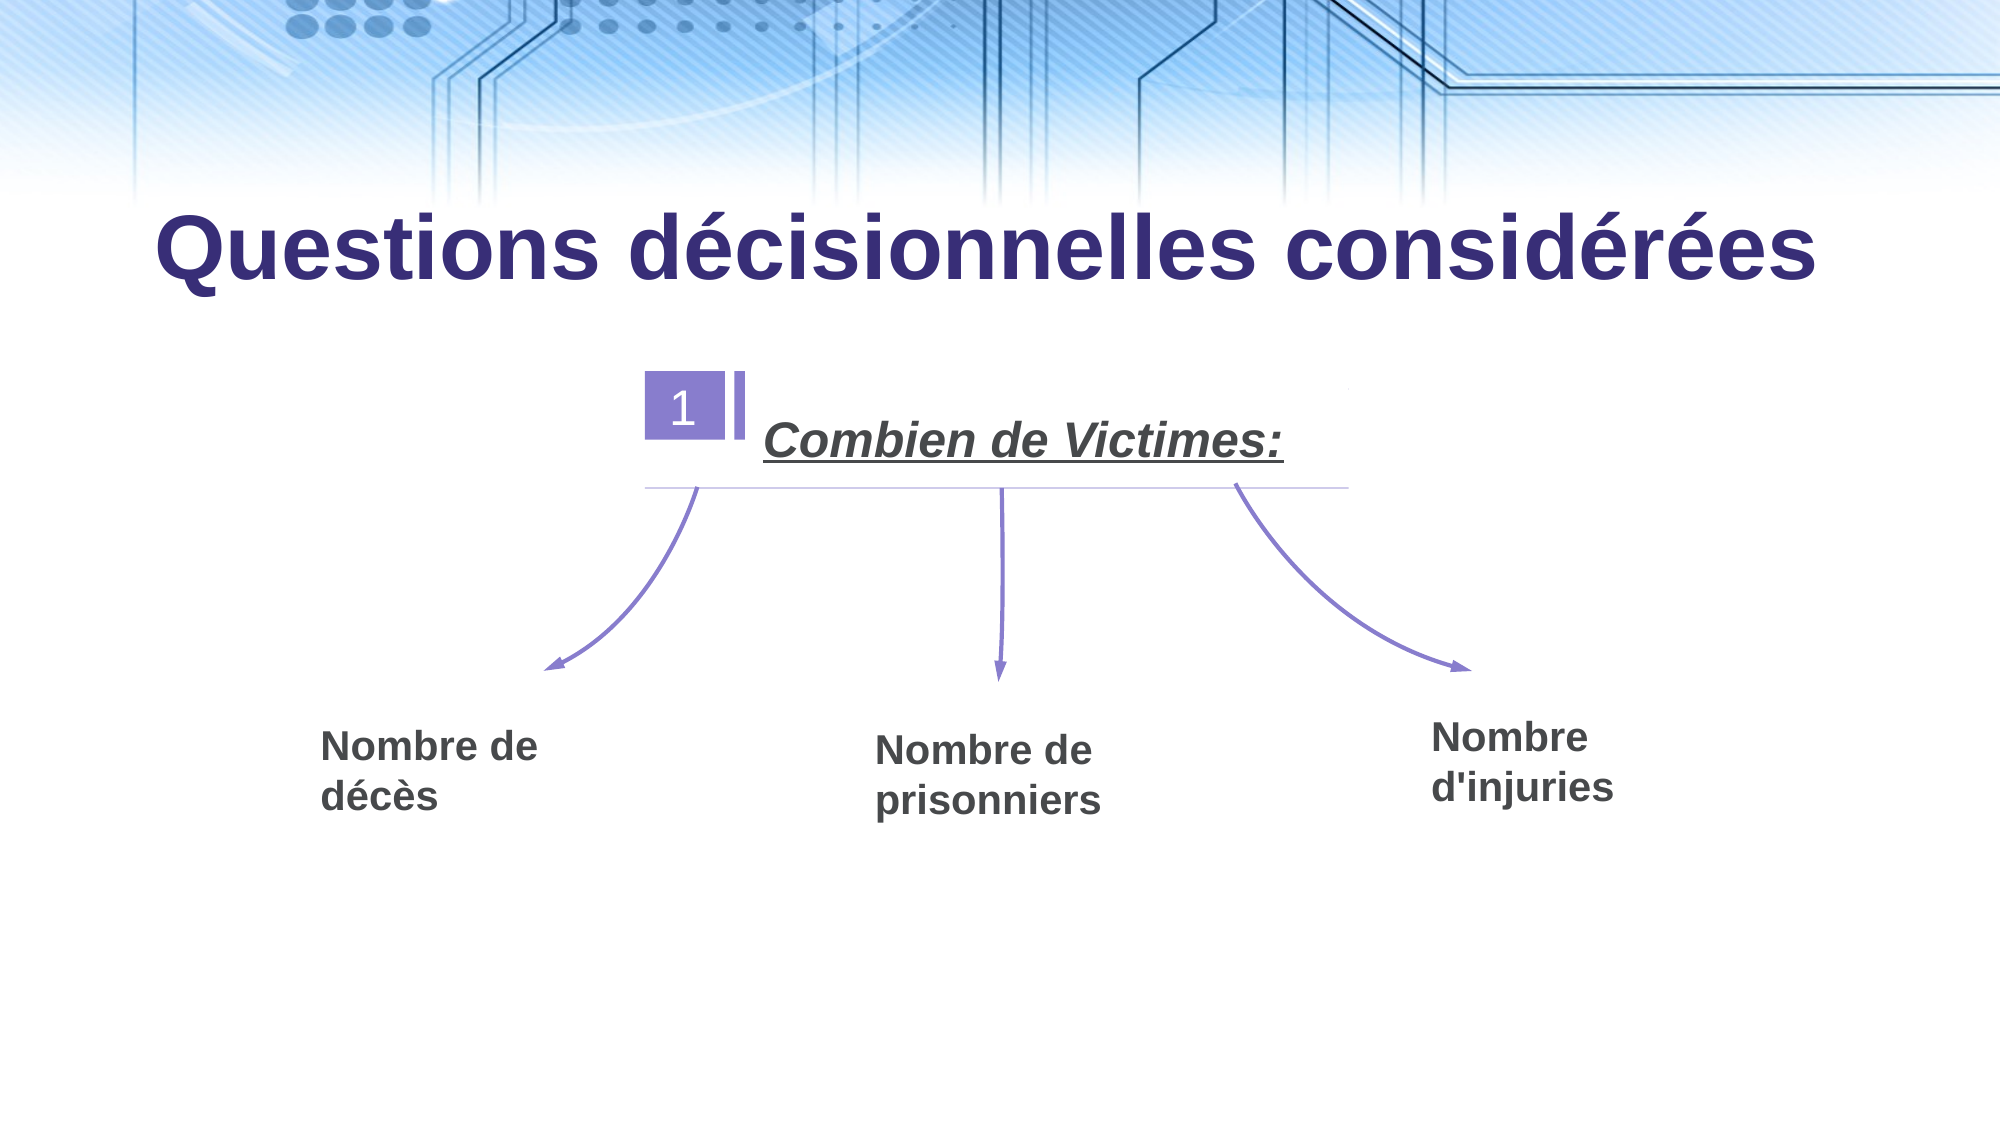

Questions décisionnelles considérées

1
Combien de Victimes:

Nombre d'injuries
Nombre de décès
Nombre de prisonniers